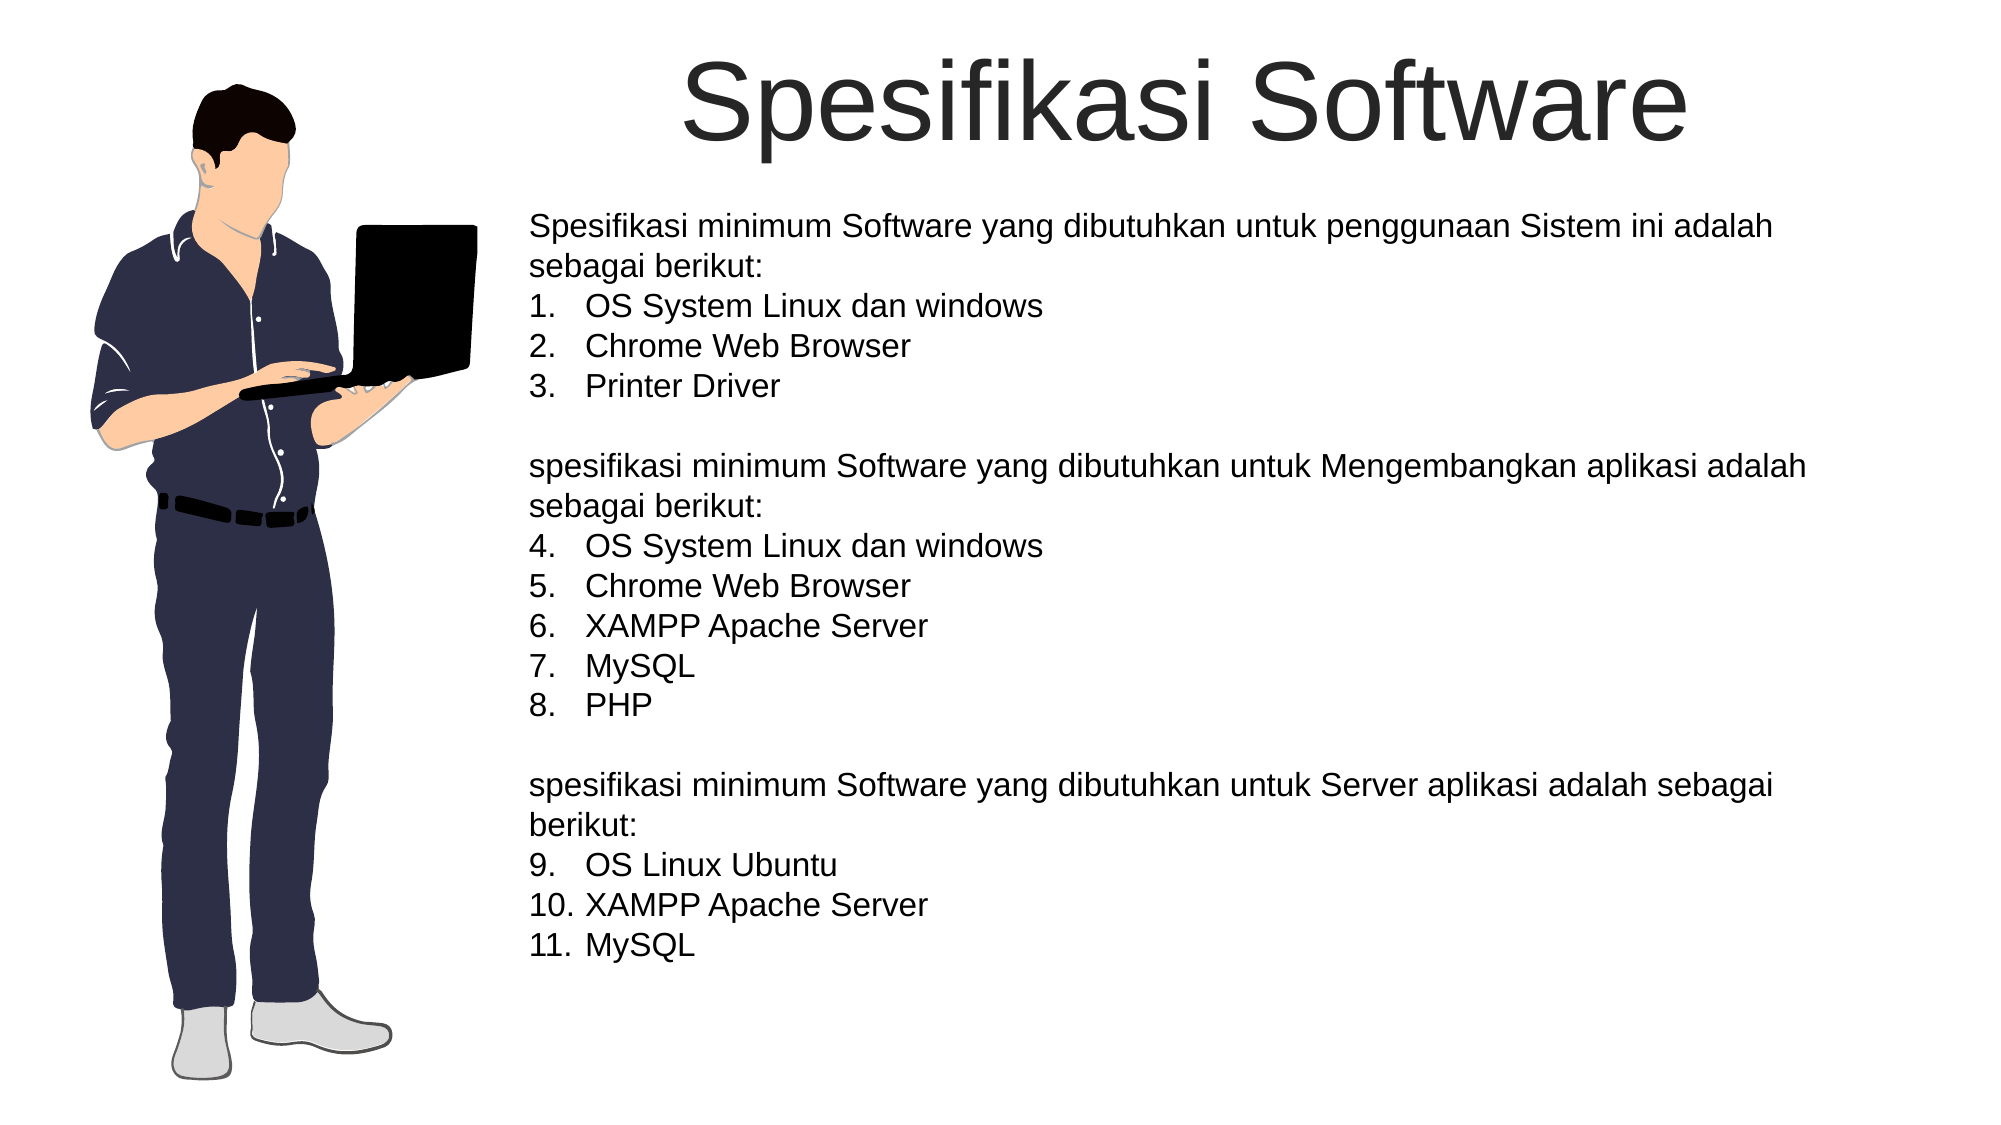

Spesifikasi Software

Spesifikasi minimum Software yang dibutuhkan untuk penggunaan Sistem ini adalah sebagai berikut:
OS System Linux dan windows
Chrome Web Browser
Printer Driver

spesifikasi minimum Software yang dibutuhkan untuk Mengembangkan aplikasi adalah sebagai berikut:
OS System Linux dan windows
Chrome Web Browser
XAMPP Apache Server
MySQL
PHP

spesifikasi minimum Software yang dibutuhkan untuk Server aplikasi adalah sebagai berikut:
OS Linux Ubuntu
XAMPP Apache Server
MySQL